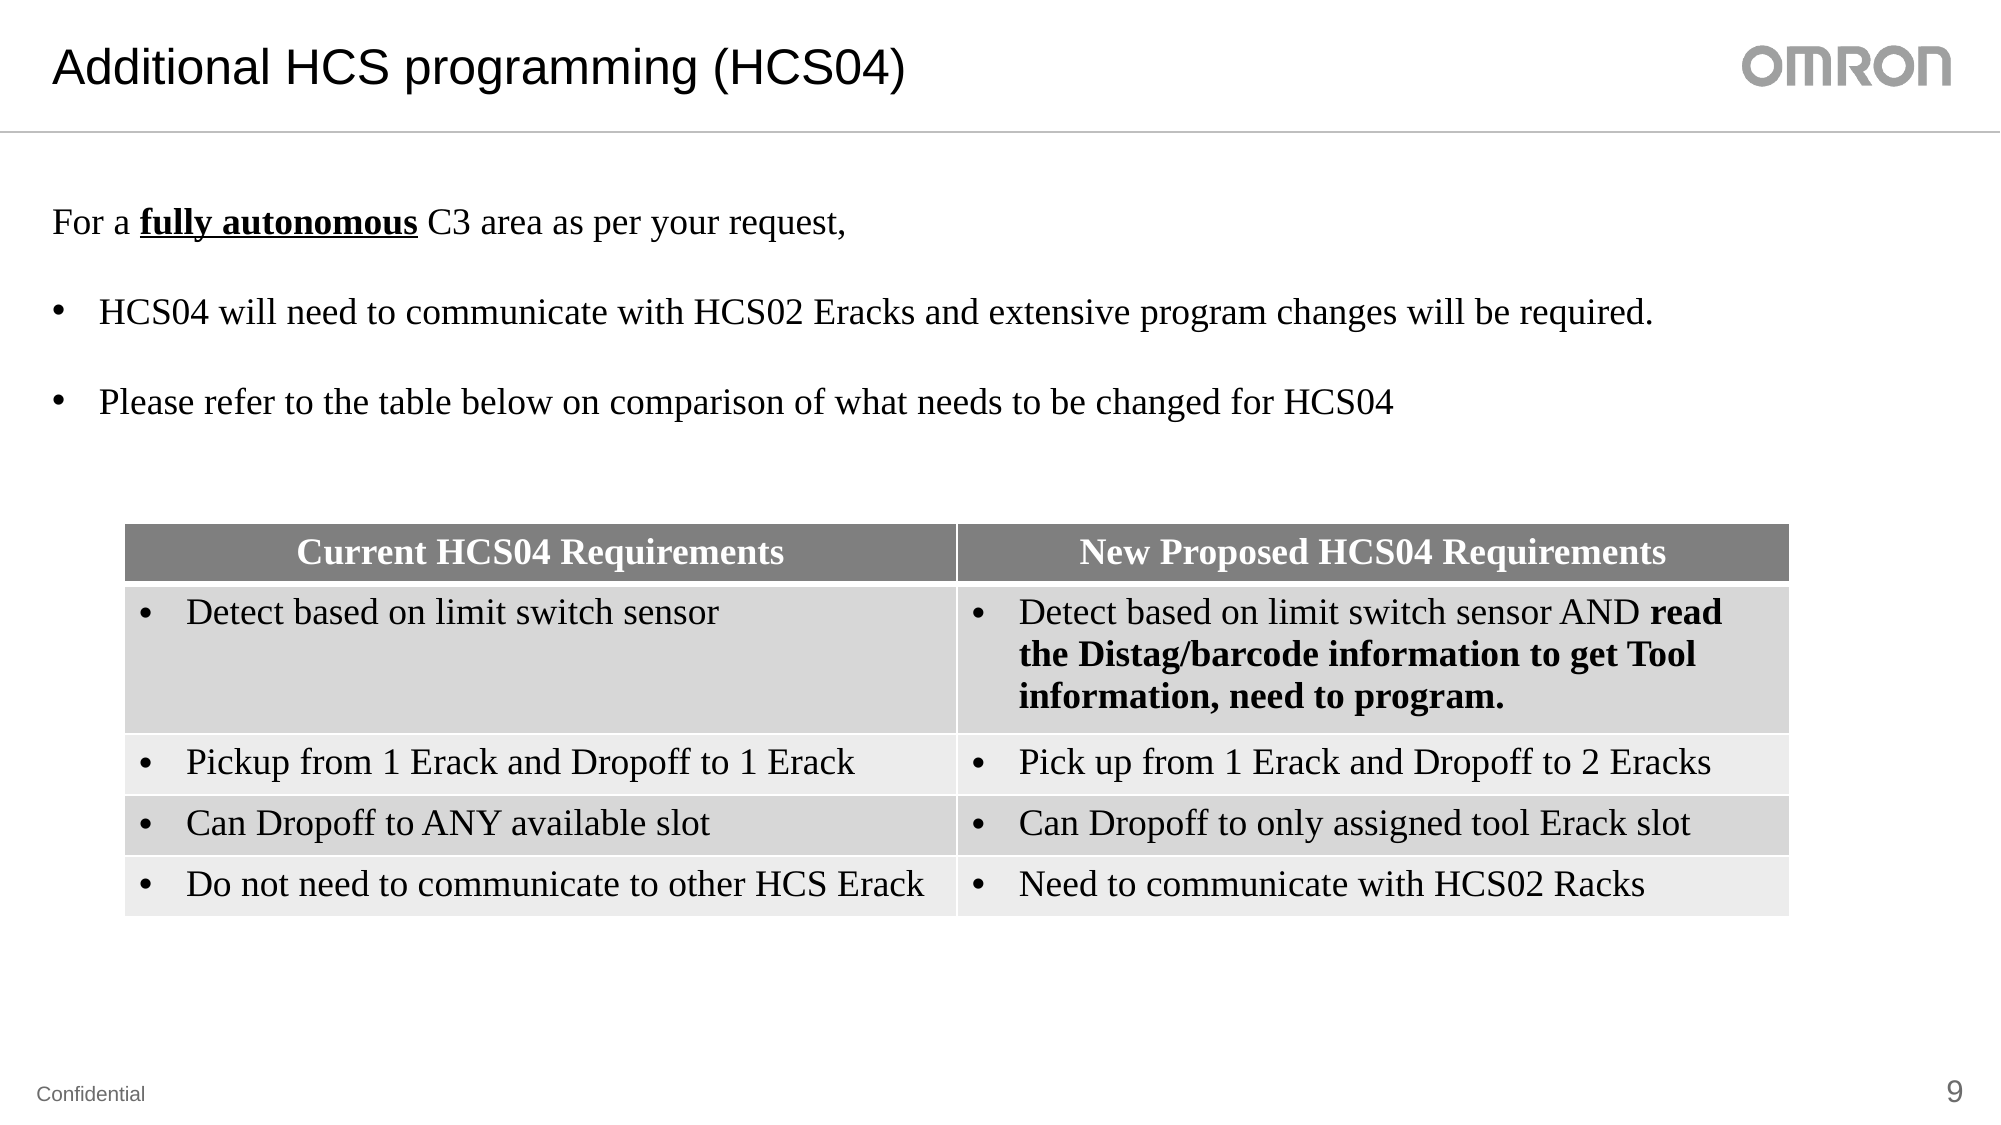

Additional HCS programming (HCS04)
For a fully autonomous C3 area as per your request,

HCS04 will need to communicate with HCS02 Eracks and extensive program changes will be required.

Please refer to the table below on comparison of what needs to be changed for HCS04

| Current HCS04 Requirements | New Proposed HCS04 Requirements |
| --- | --- |
| Detect based on limit switch sensor | Detect based on limit switch sensor AND read the Distag/barcode information to get Tool information, need to program. |
| Pickup from 1 Erack and Dropoff to 1 Erack | Pick up from 1 Erack and Dropoff to 2 Eracks |
| Can Dropoff to ANY available slot | Can Dropoff to only assigned tool Erack slot |
| Do not need to communicate to other HCS Erack | Need to communicate with HCS02 Racks |
Confidential
9